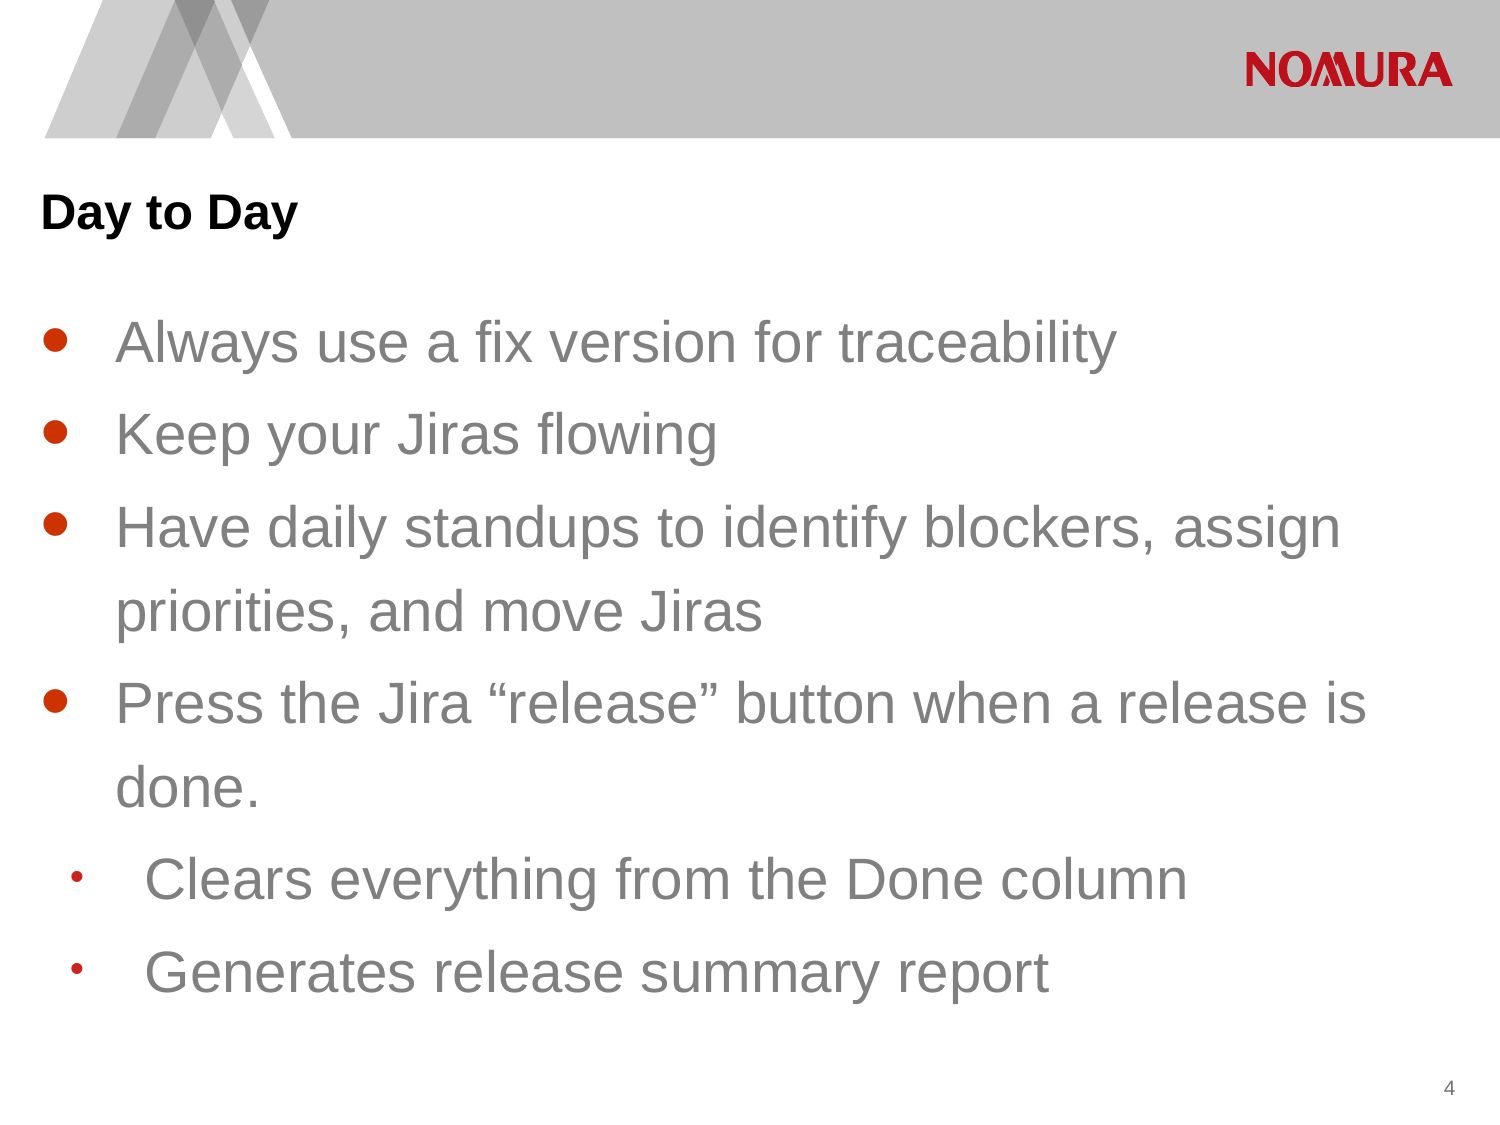

Day to Day
Always use a fix version for traceability
Keep your Jiras flowing
Have daily standups to identify blockers, assign priorities, and move Jiras
Press the Jira “release” button when a release is done.
Clears everything from the Done column
Generates release summary report

4